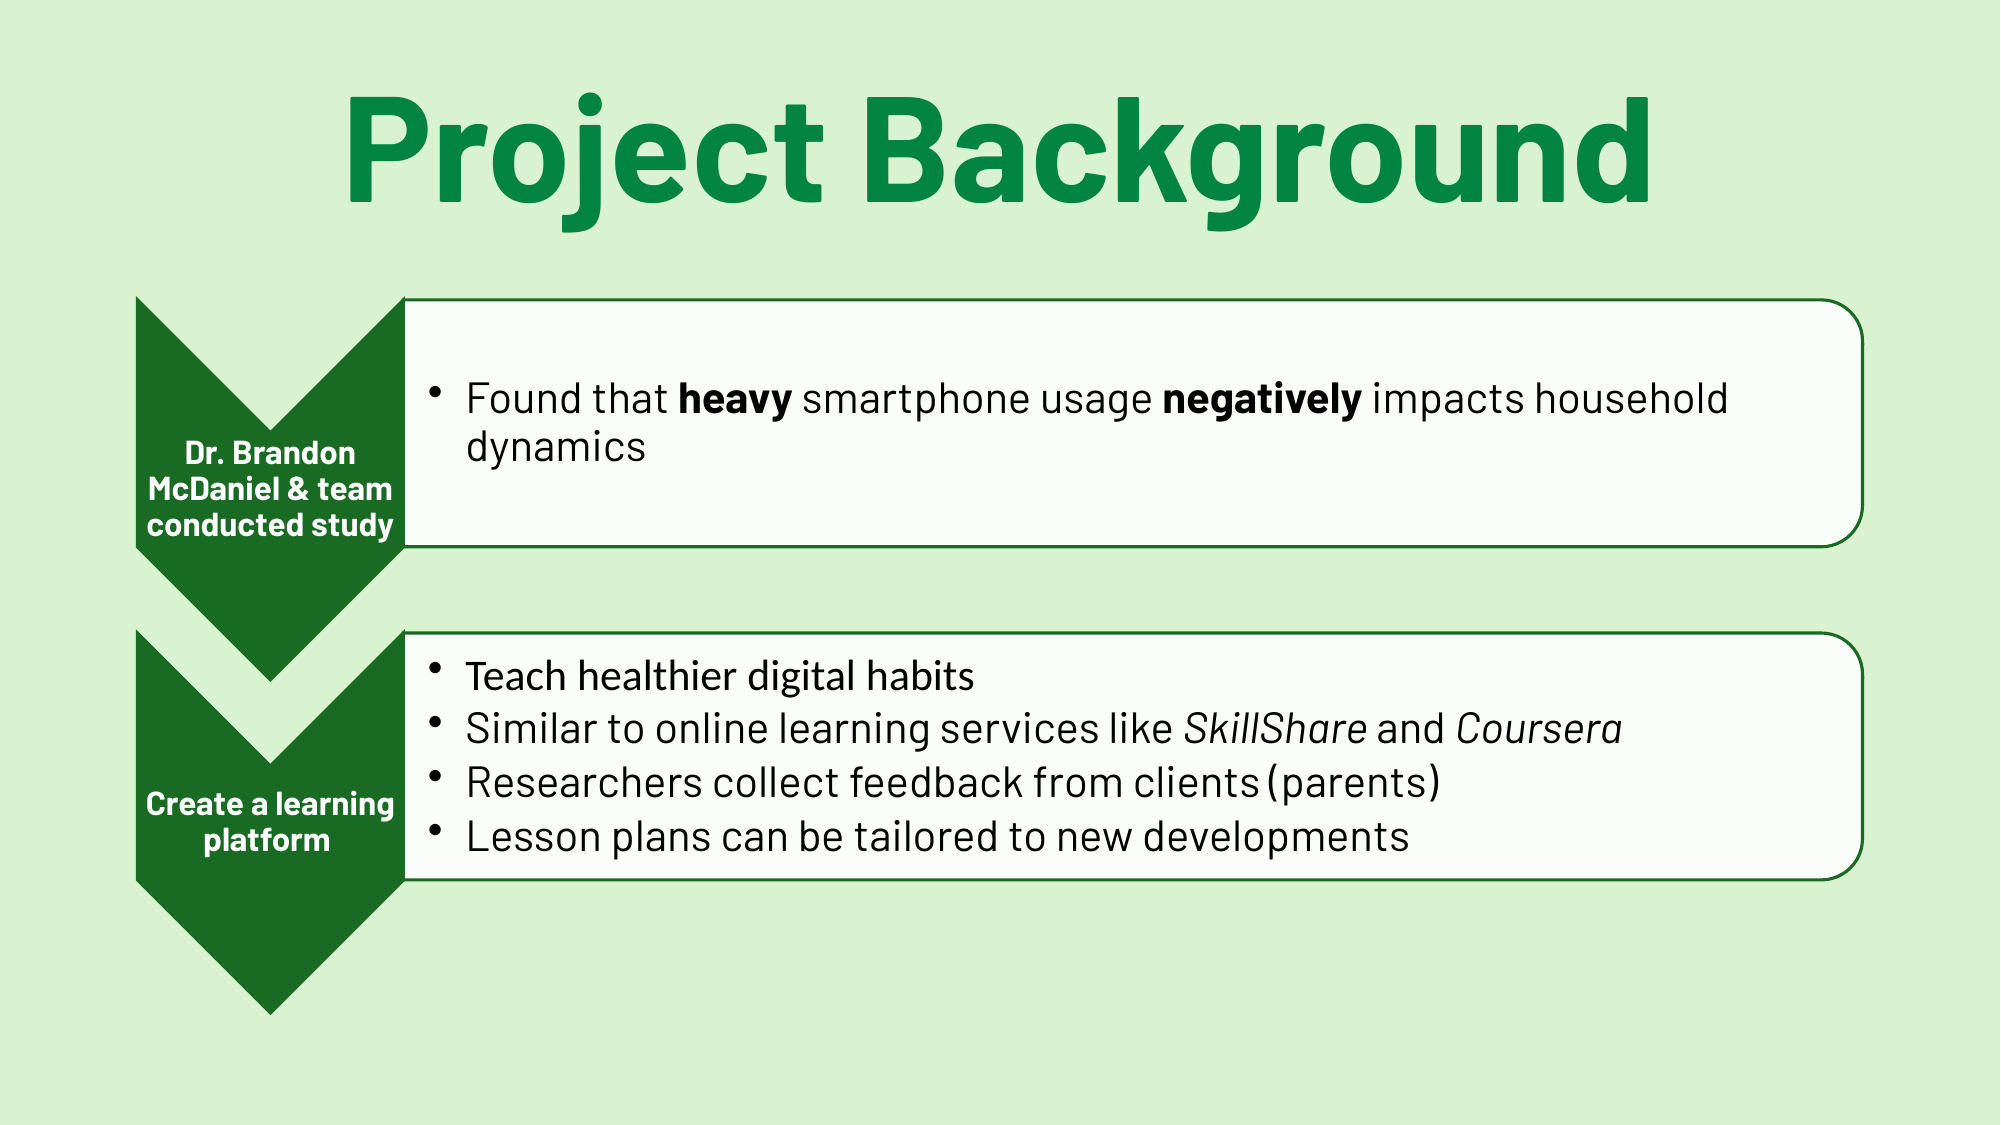

# Project Background
Dr. Brandon McDaniel & team conducted study
Found that heavy smartphone usage negatively impacts household dynamics
Create a learning platform
Teach healthier digital habits
Similar to online learning services like SkillShare and Coursera
Researchers collect feedback from clients (parents)
Lesson plans can be tailored to new developments